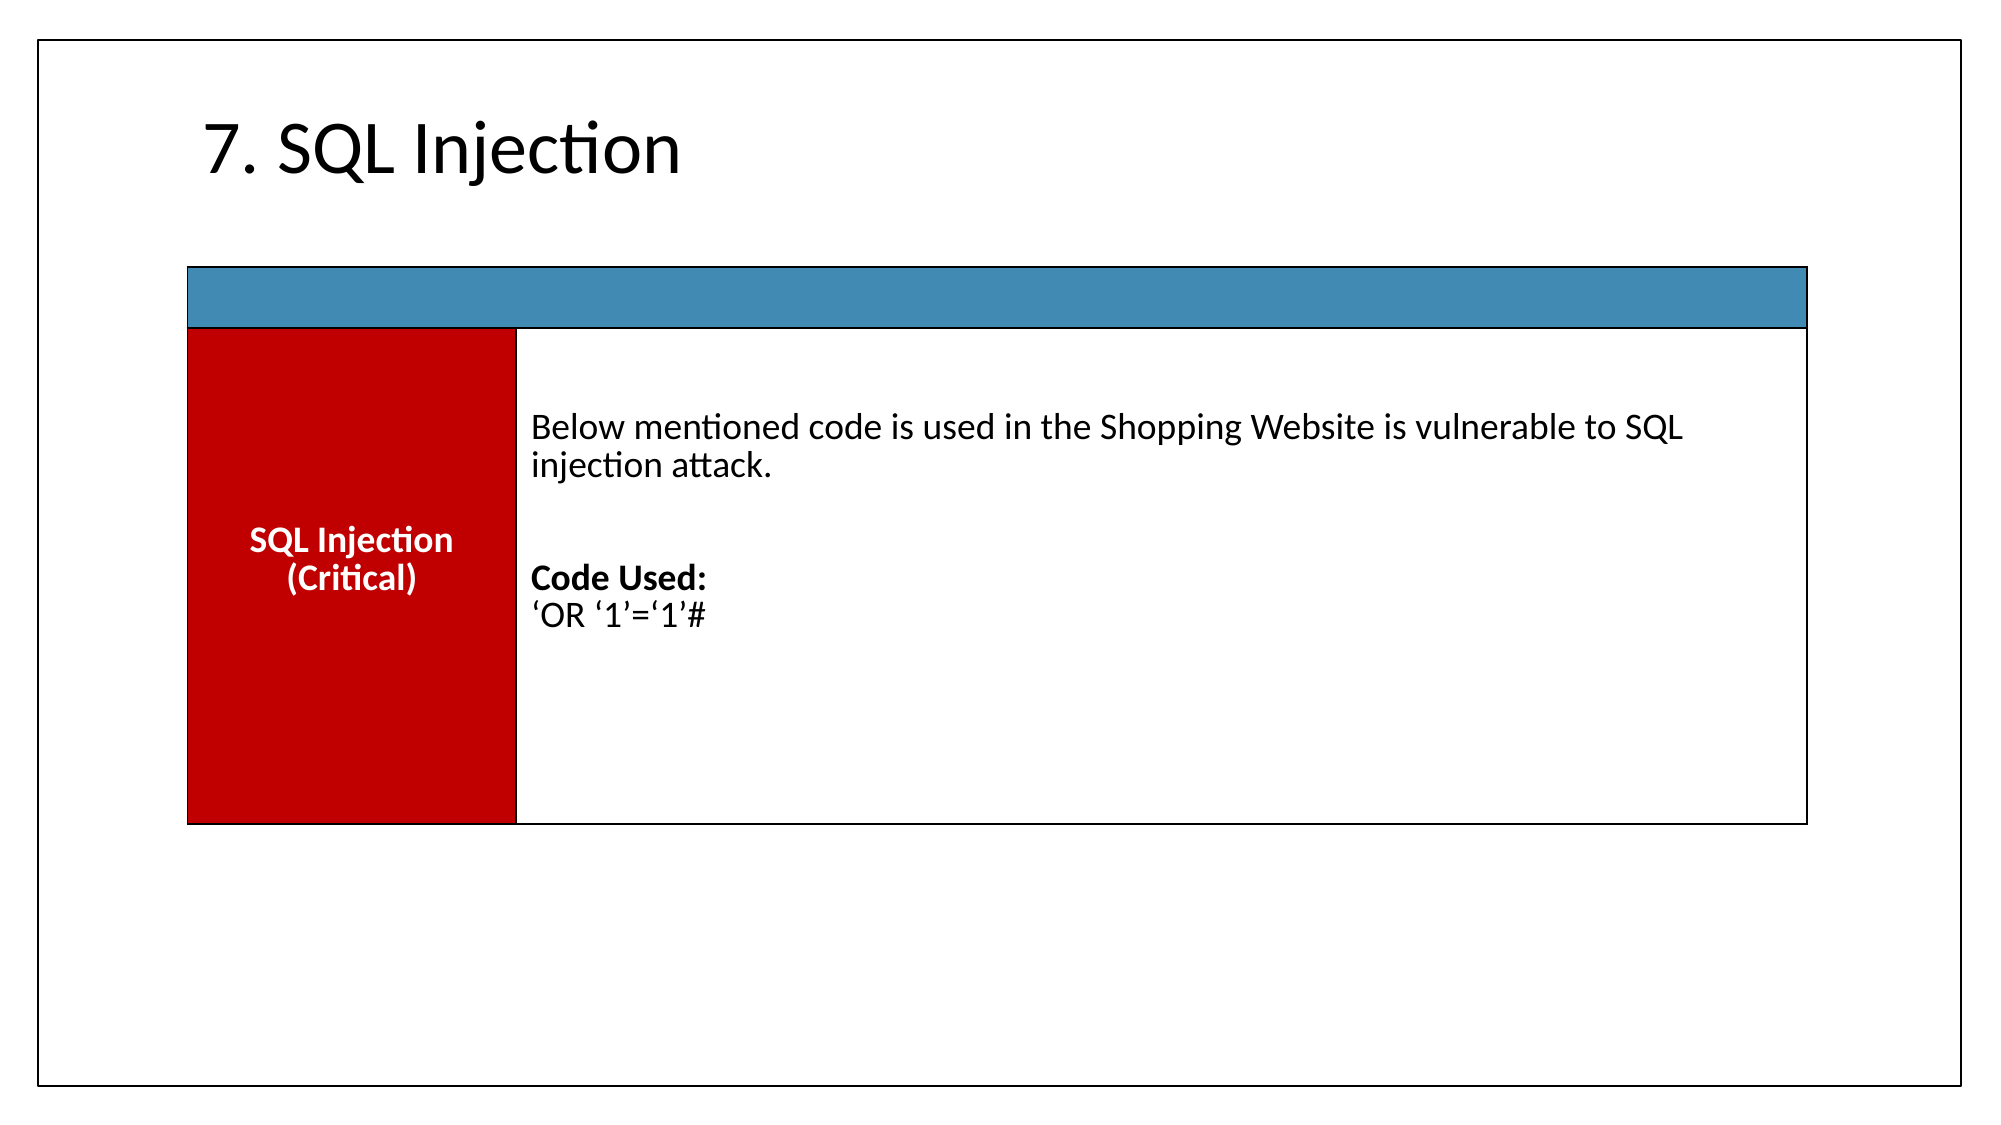

# 7. SQL Injection
|  |
| --- |
| SQL Injection (Critical) | Below mentioned code is used in the Shopping Website is vulnerable to SQL injection attack. Code Used: ‘OR ‘1’=‘1’# |
| --- | --- |